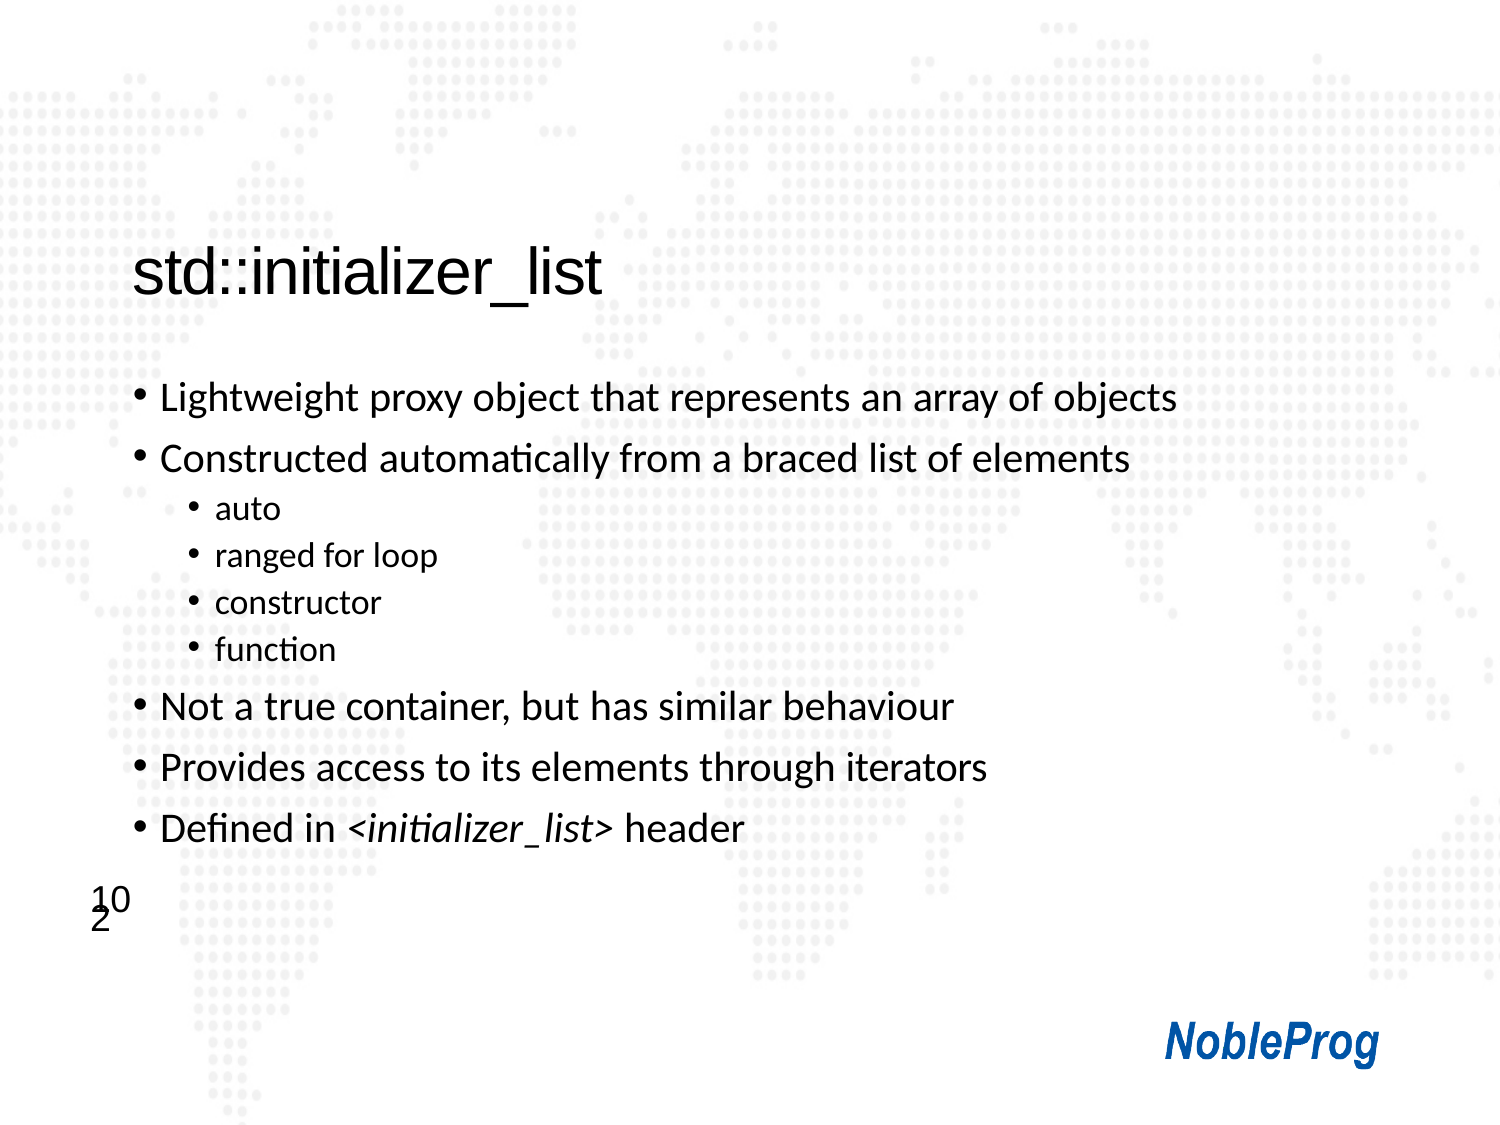

# std::initializer_list
Lightweight proxy object that represents an array of objects
Constructed automatically from a braced list of elements
auto
ranged for loop
constructor
function
Not a true container, but has similar behaviour
Provides access to its elements through iterators
Defined in <initializer_list> header
102